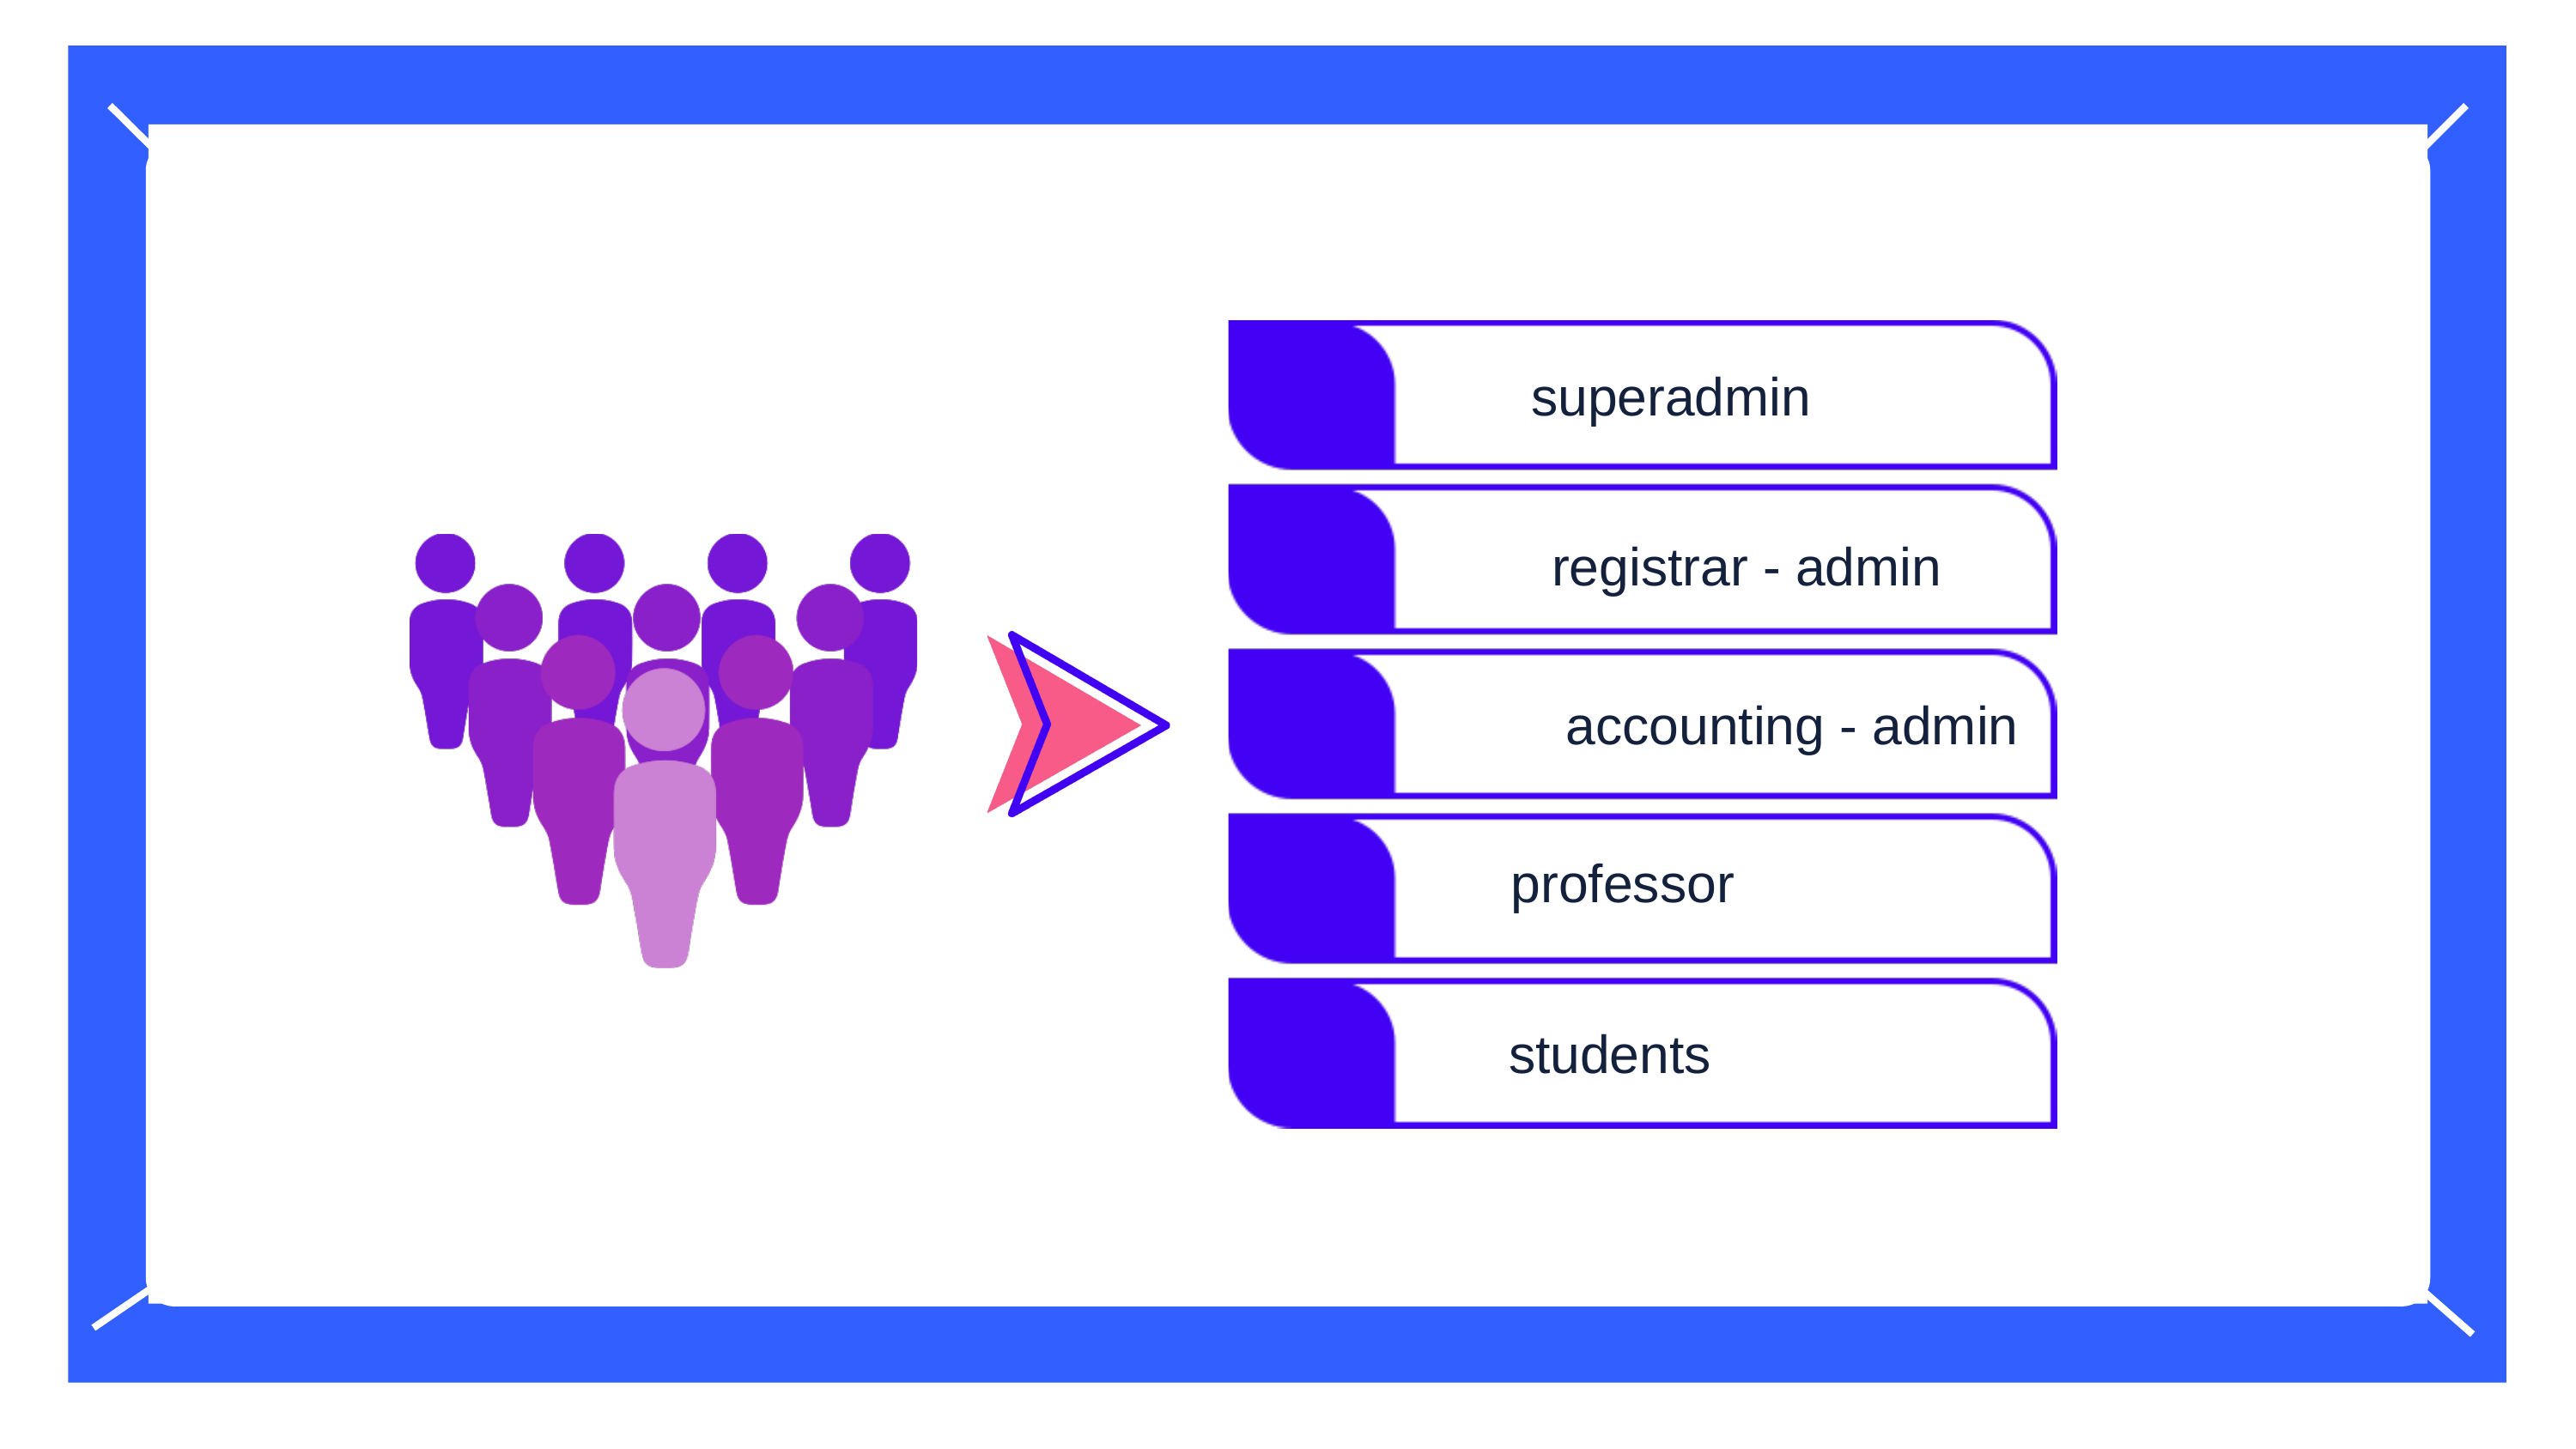

superadmin
registrar - admin

accounting - admin
professor
users
students